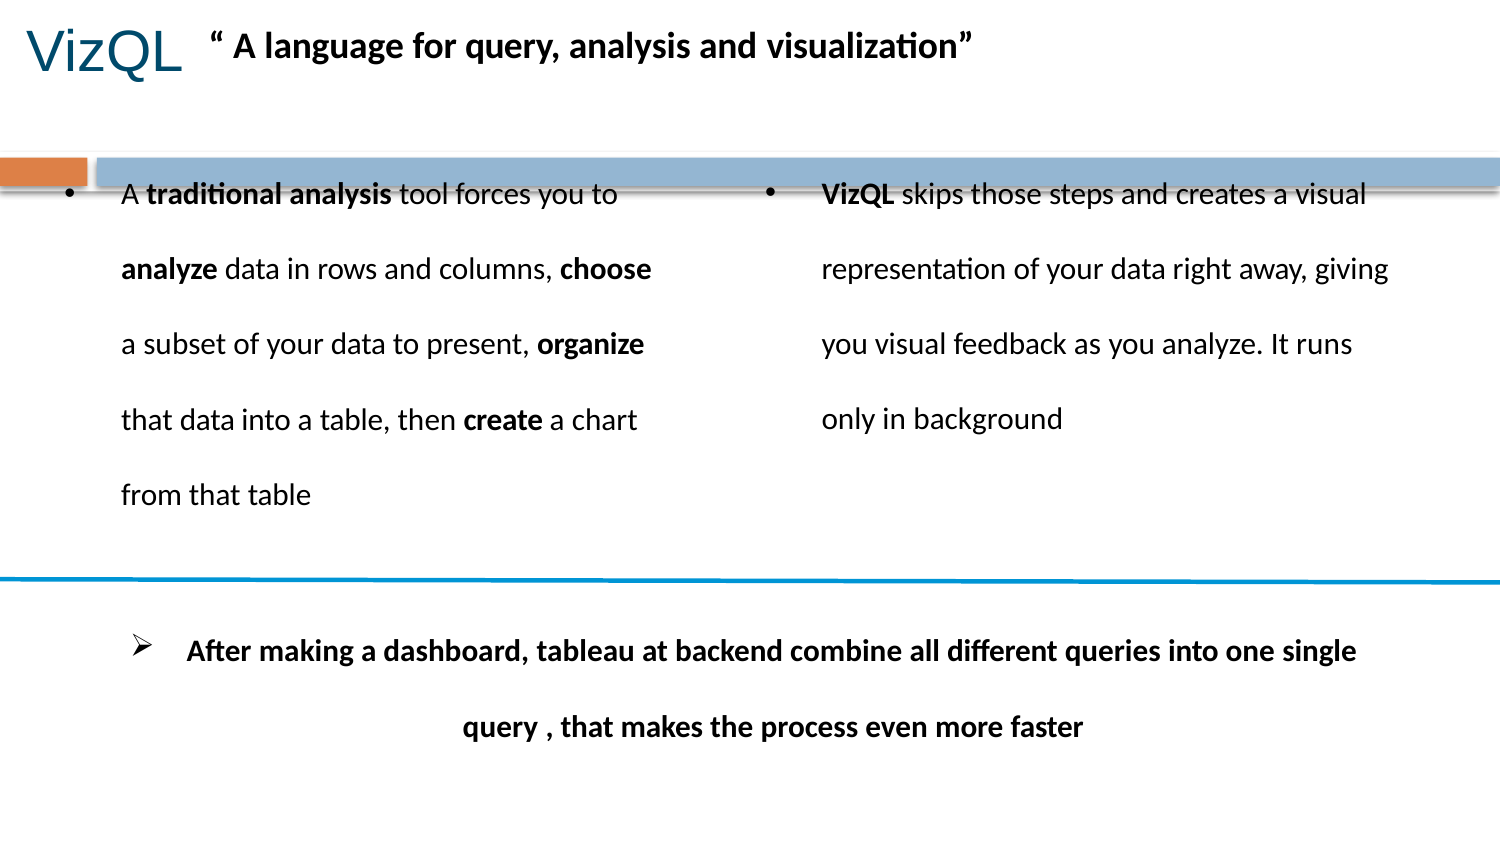

# VizQL
“ A language for query, analysis and visualization”
VizQL skips those steps and creates a visual
A traditional analysis tool forces you to
representation of your data right away, giving
analyze data in rows and columns, choose
you visual feedback as you analyze. It runs
a subset of your data to present, organize
only in background
that data into a table, then create a chart
from that table

After making a dashboard, tableau at backend combine all different queries into one single

query , that makes the process even more faster